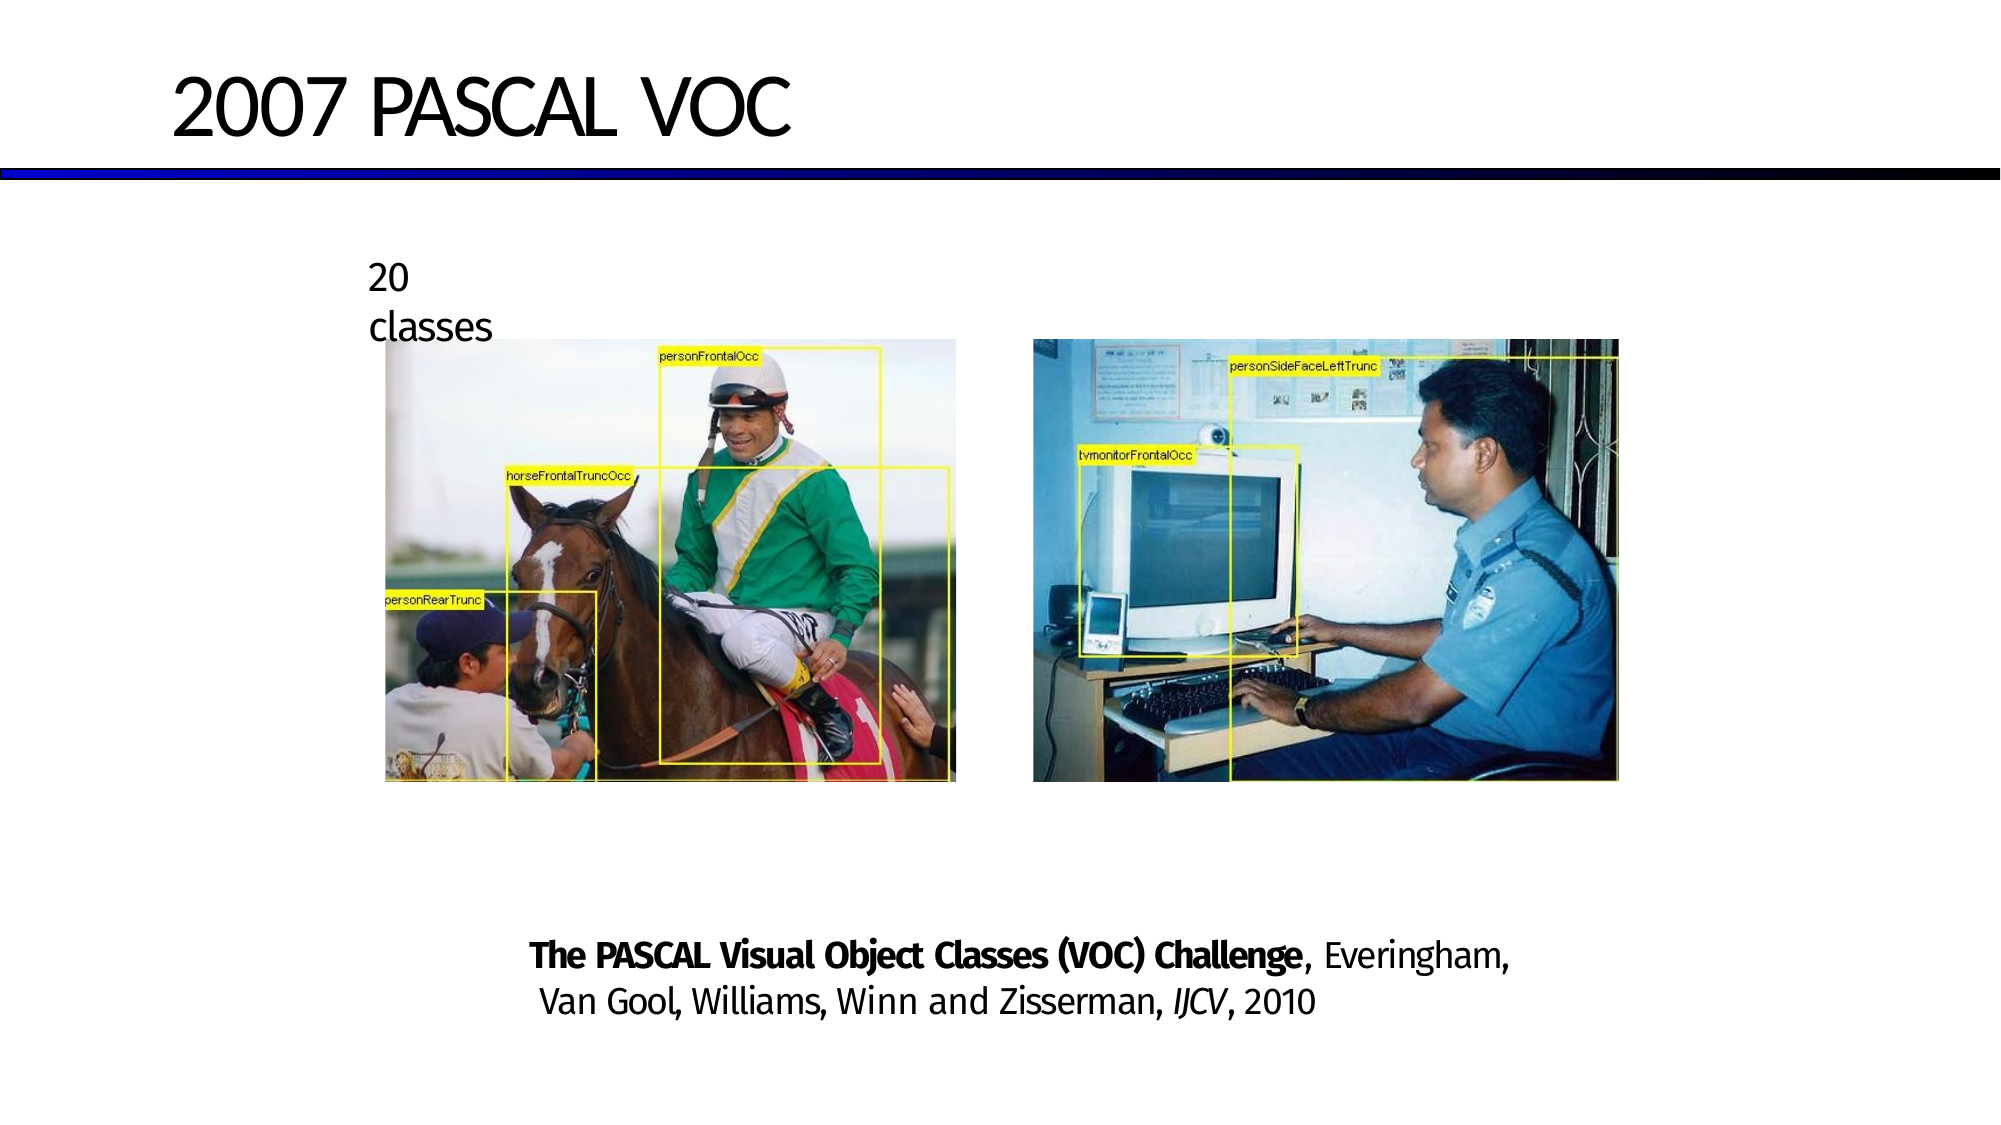

# 2007 PASCAL VOC
20 classes

The PASCAL Visual Object Classes (VOC) Challenge, Everingham,  Van Gool, Williams, Winn and Zisserman, IJCV, 2010